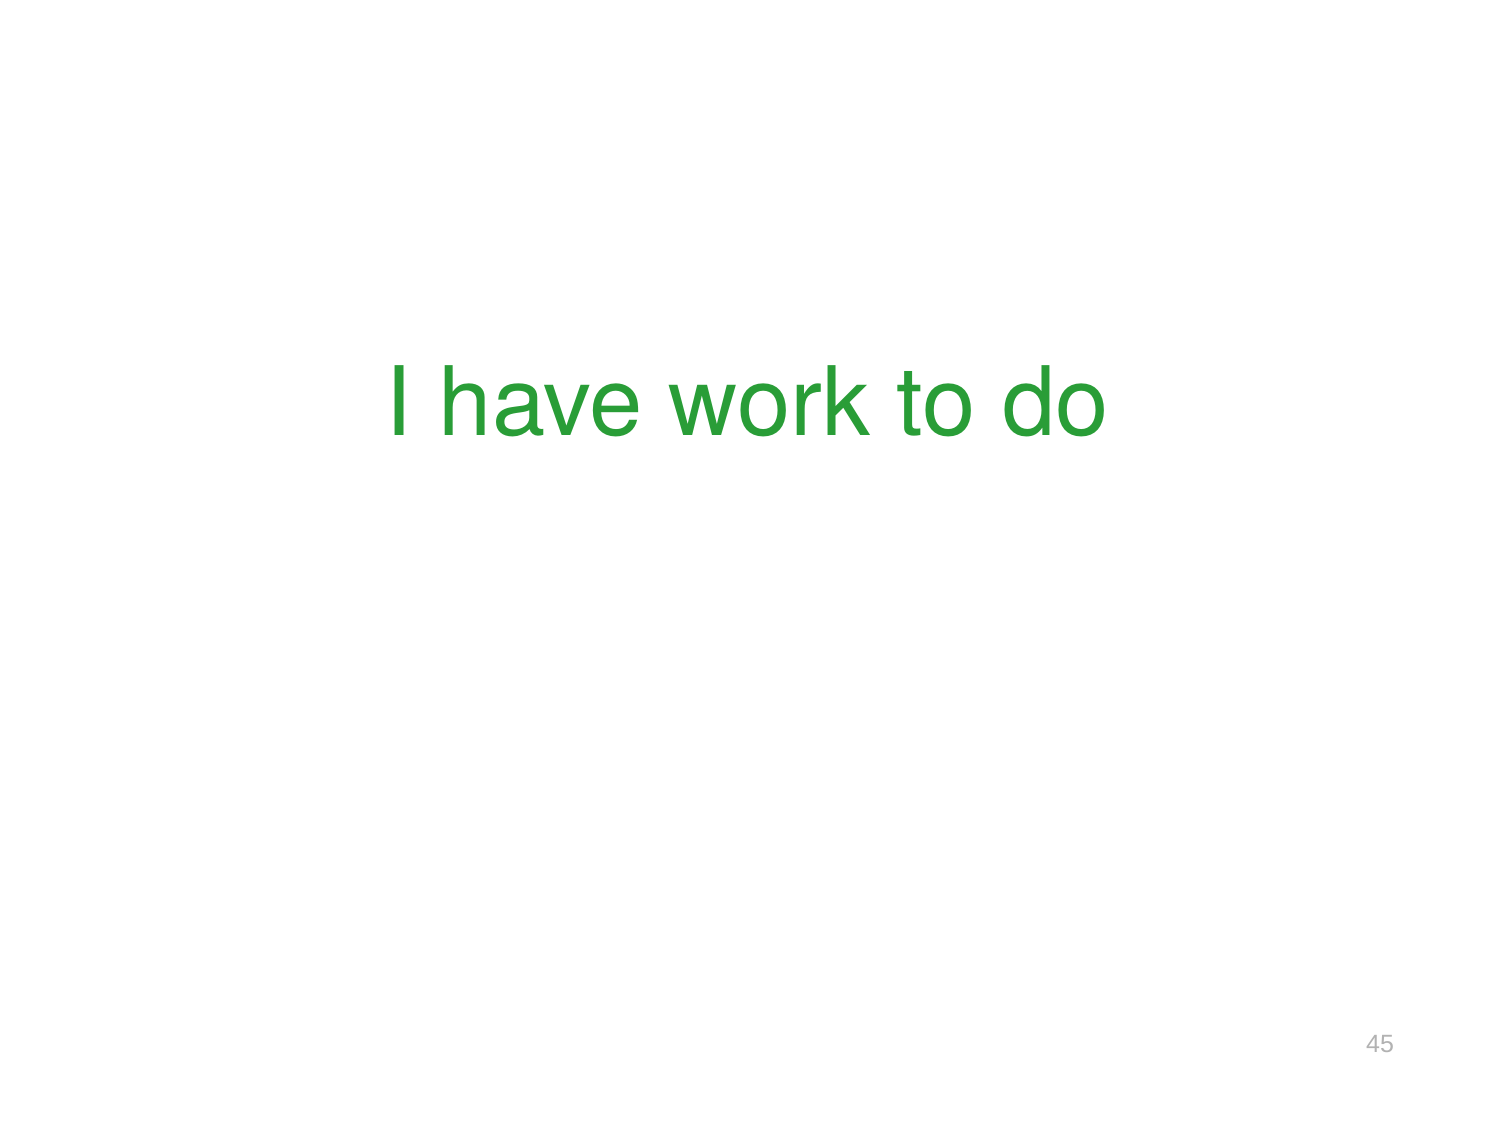

# I have work to do
45